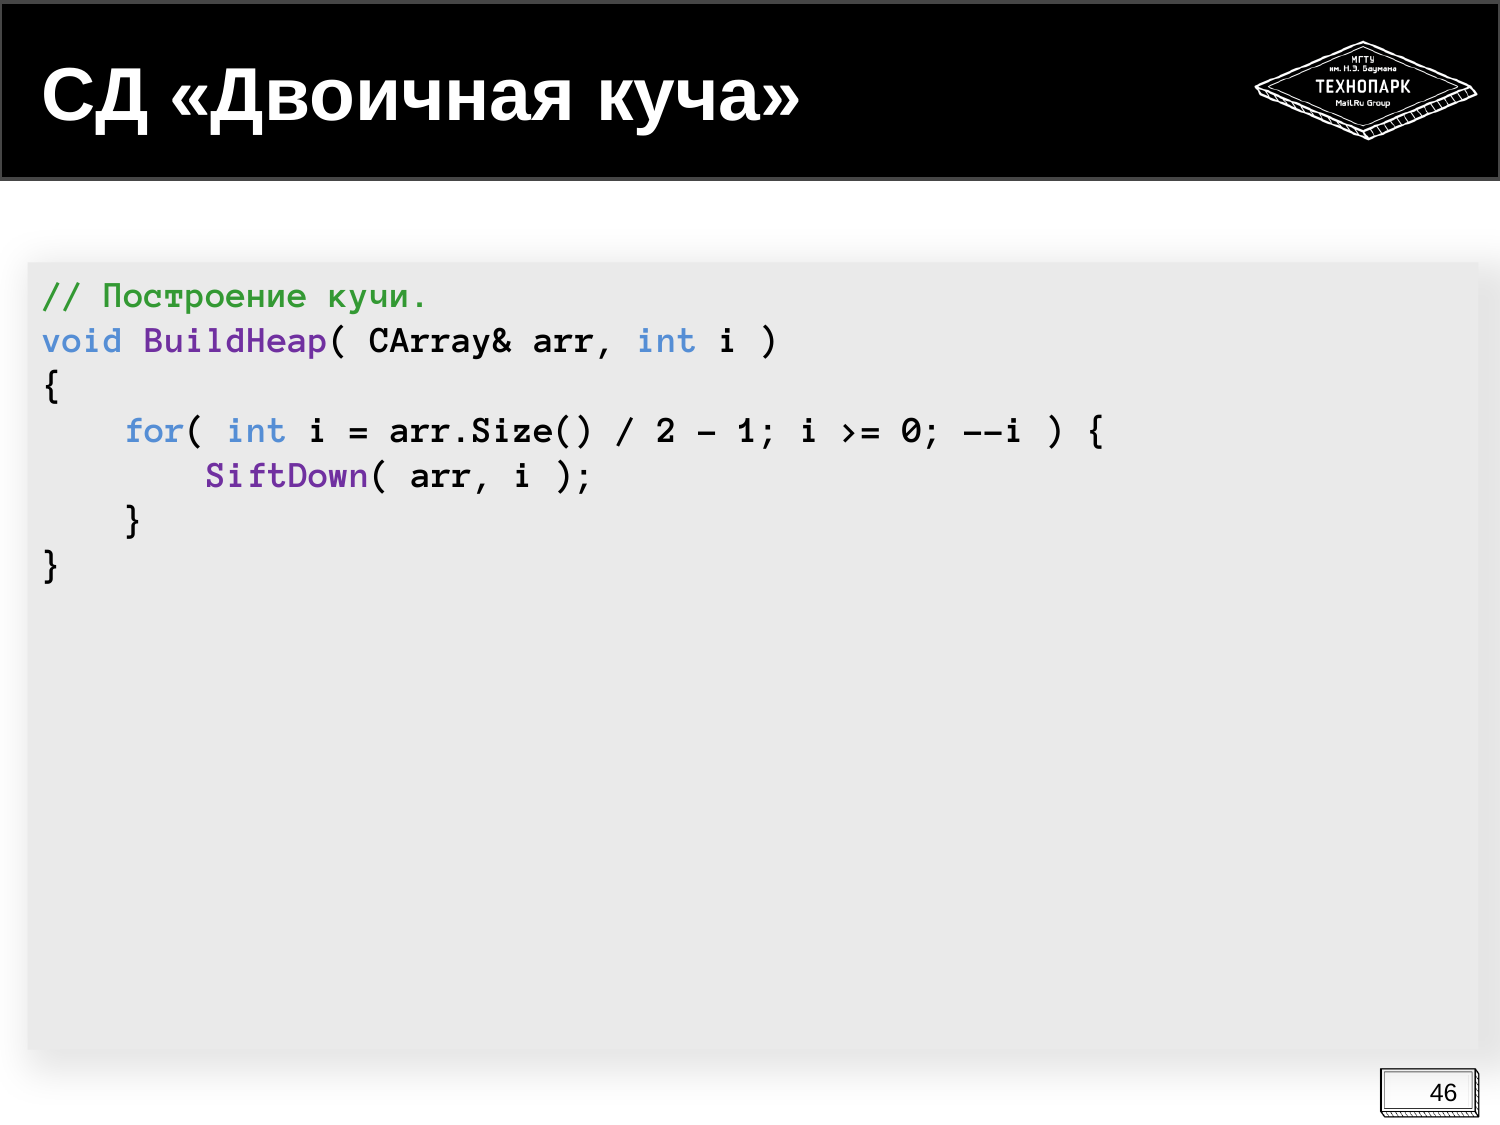

# СД «Двоичная куча»
// Построение кучи.
void BuildHeap( CArray& arr, int i )
{
    for( int i = arr.Size() / 2 – 1; i >= 0; --i ) {
        SiftDown( arr, i );
    }
}
46